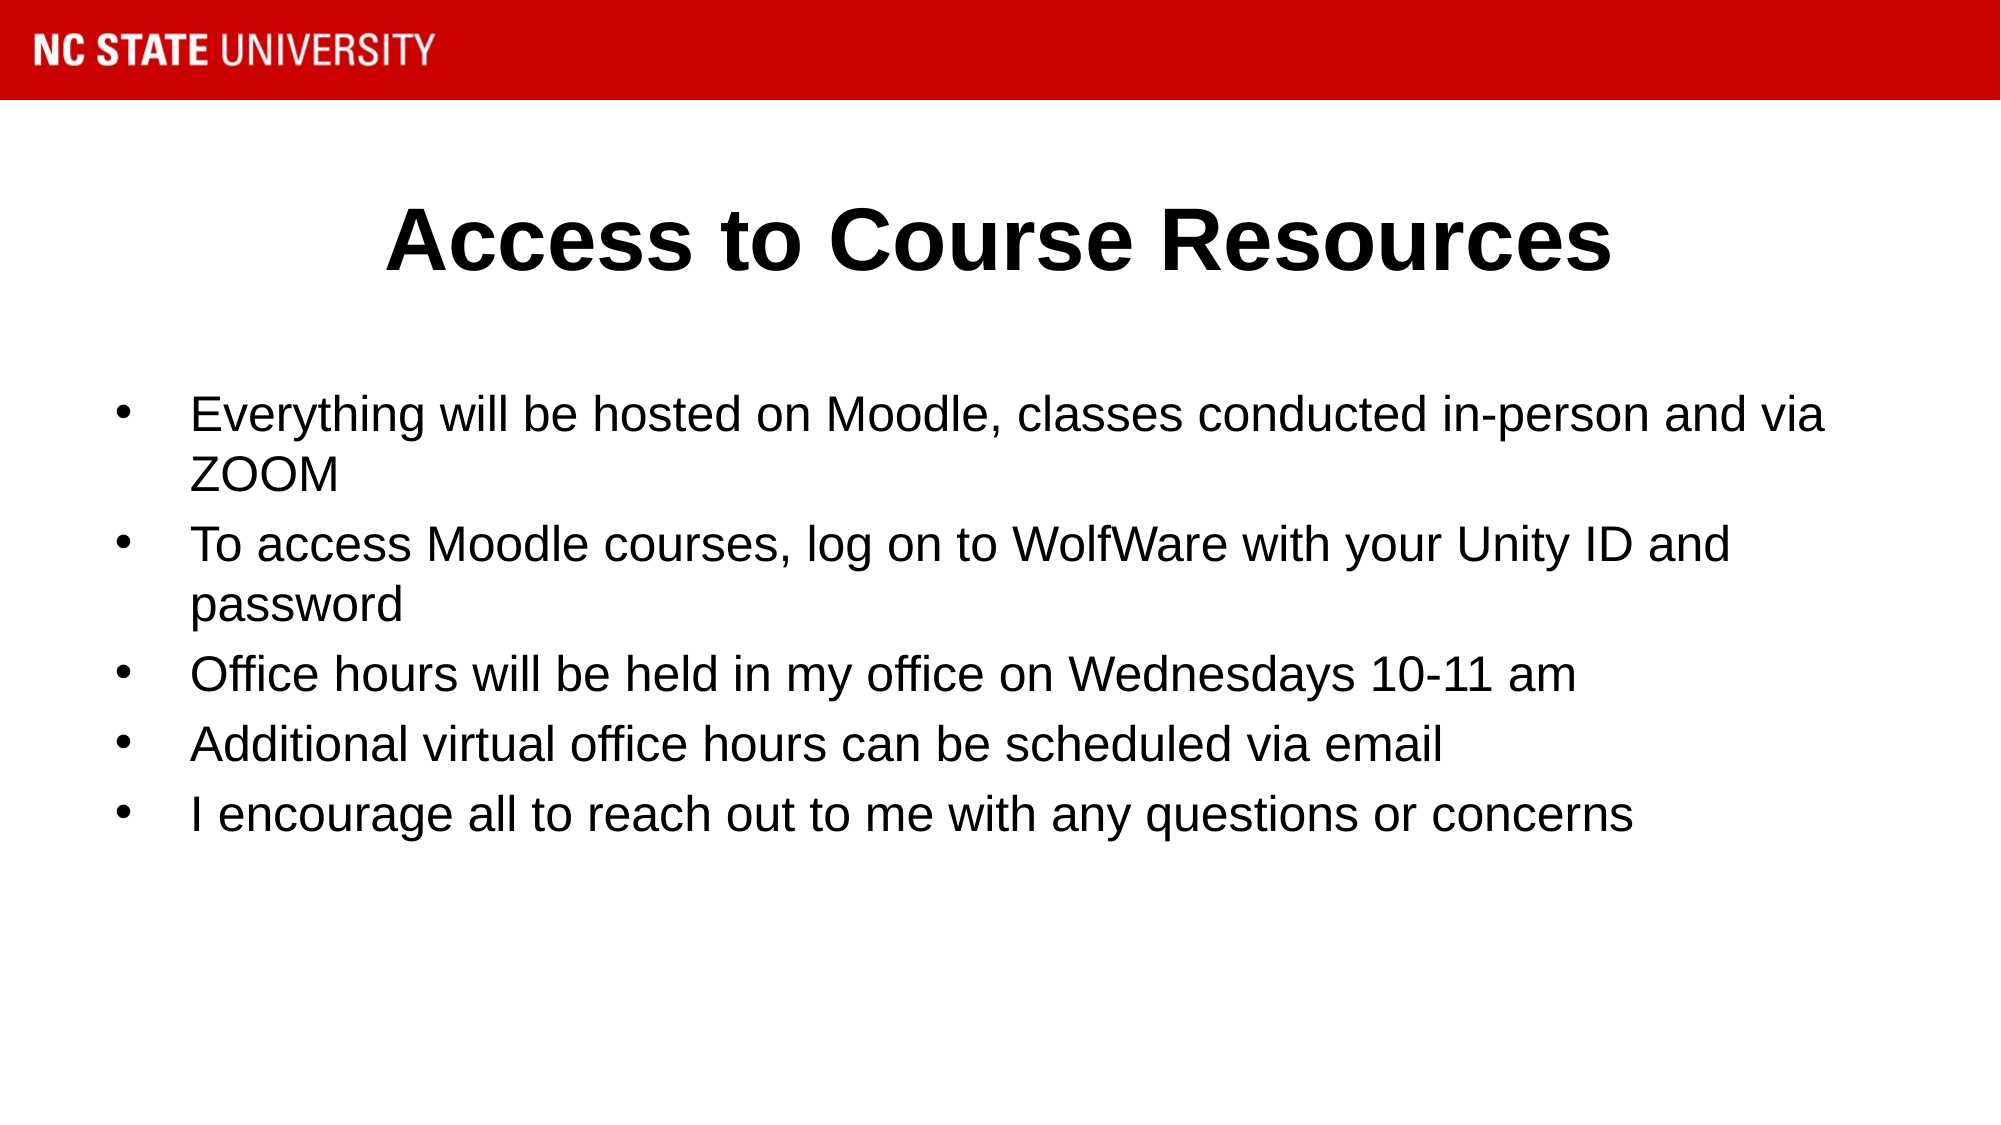

# Access to Course Resources
Everything will be hosted on Moodle, classes conducted in-person and via ZOOM
To access Moodle courses, log on to WolfWare with your Unity ID and password
Office hours will be held in my office on Wednesdays 10-11 am
Additional virtual office hours can be scheduled via email
I encourage all to reach out to me with any questions or concerns